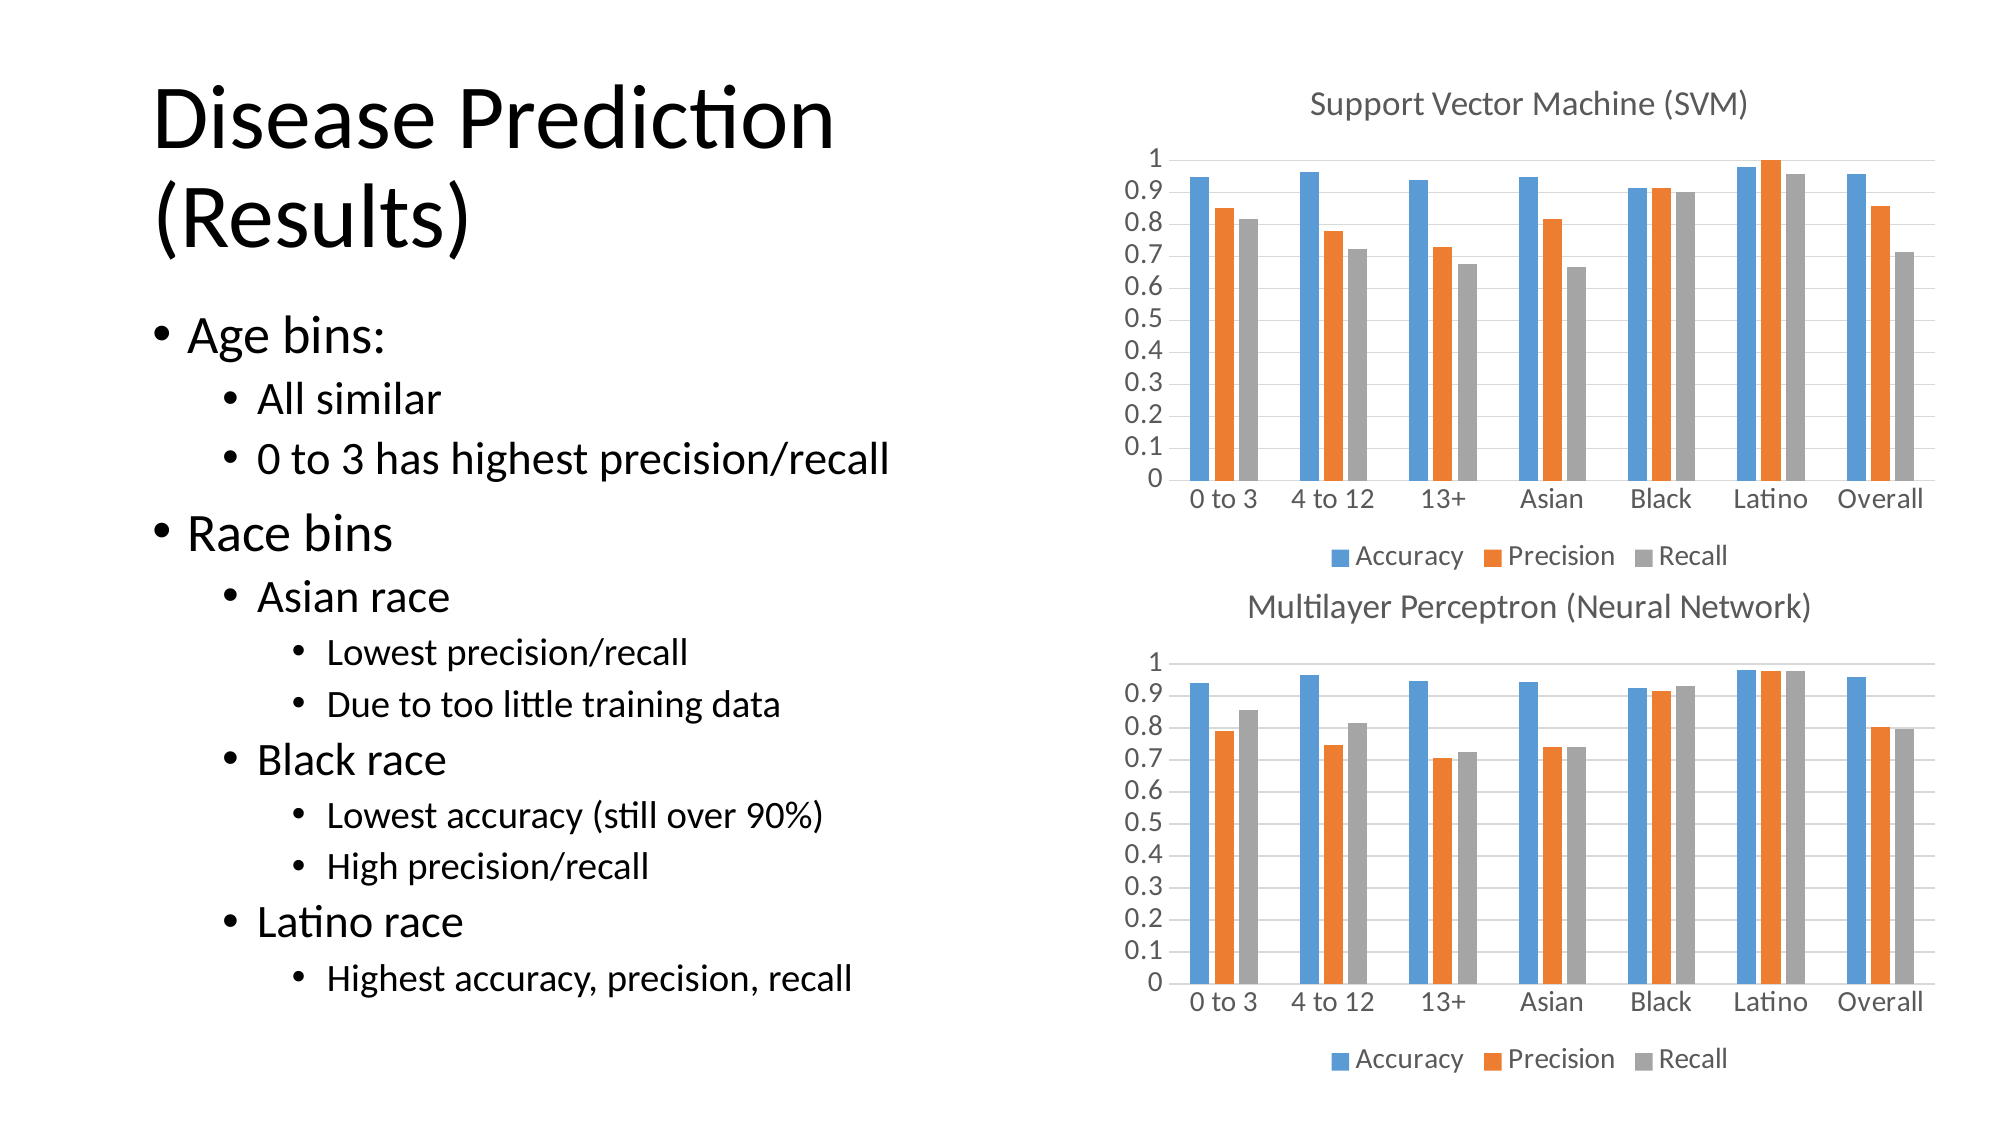

# Disease Prediction (Results)

### Chart: Support Vector Machine (SVM)

| Category | Accuracy | Precision | Recall |
|---|---|---|---|
| 0 to 3 | 0.948 | 0.851 | 0.816 |
| 4 to 12 | 0.963 | 0.78 | 0.722 |
| 13+ | 0.938 | 0.73 | 0.675 |
| Asian | 0.948 | 0.818 | 0.667 |
| Black | 0.913 | 0.914 | 0.901 |
| Latino | 0.98 | 1.0 | 0.956 |
| Overall | 0.959 | 0.857 | 0.713 |
Age bins:
All similar
0 to 3 has highest precision/recall
Race bins
Asian race
Lowest precision/recall
Due to too little training data
Black race
Lowest accuracy (still over 90%)
High precision/recall
Latino race
Highest accuracy, precision, recall

### Chart: Multilayer Perceptron (Neural Network)

| Category | Accuracy | Precision | Recall |
|---|---|---|---|
| 0 to 3 | 0.941 | 0.792 | 0.857 |
| 4 to 12 | 0.964 | 0.746 | 0.815 |
| 13+ | 0.948 | 0.707 | 0.725 |
| Asian | 0.944 | 0.741 | 0.741 |
| Black | 0.926 | 0.917 | 0.93 |
| Latino | 0.98 | 0.978 | 0.978 |
| Overall | 0.96 | 0.803 | 0.797 |